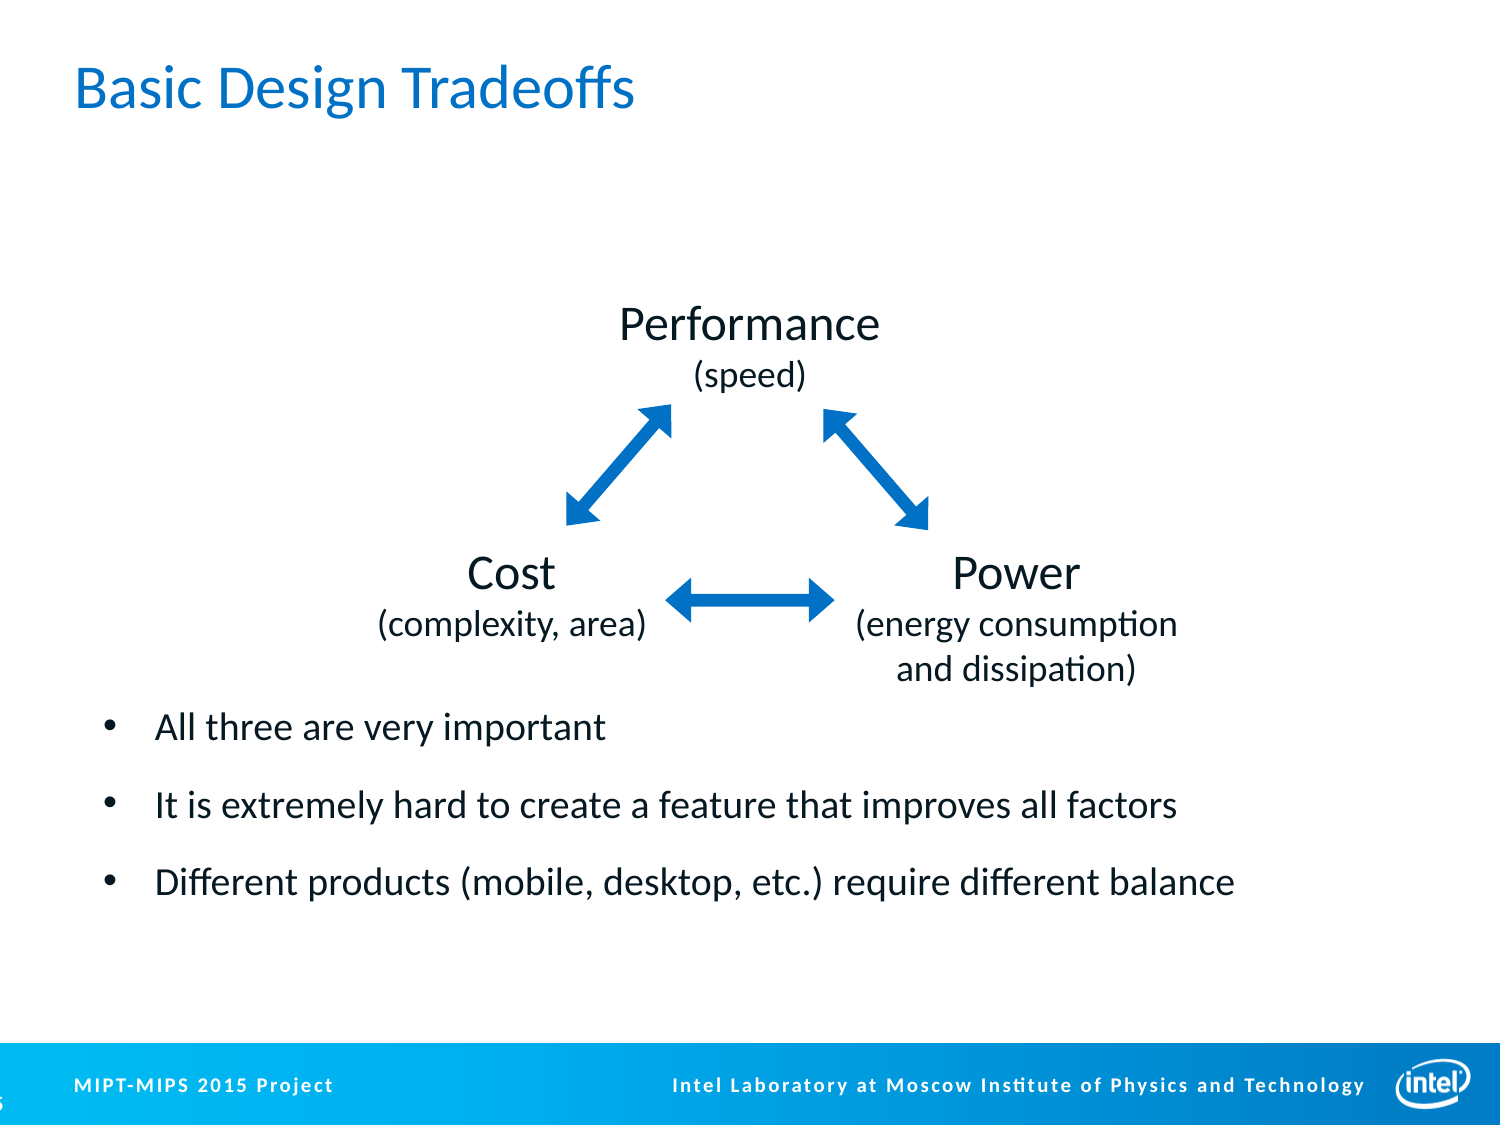

# Basic Design Tradeoffs
Performance
(speed)

Cost
(complexity, area)
Power
(energy consumption and dissipation)
All three are very important
It is extremely hard to create a feature that improves all factors
Different products (mobile, desktop, etc.) require different balance